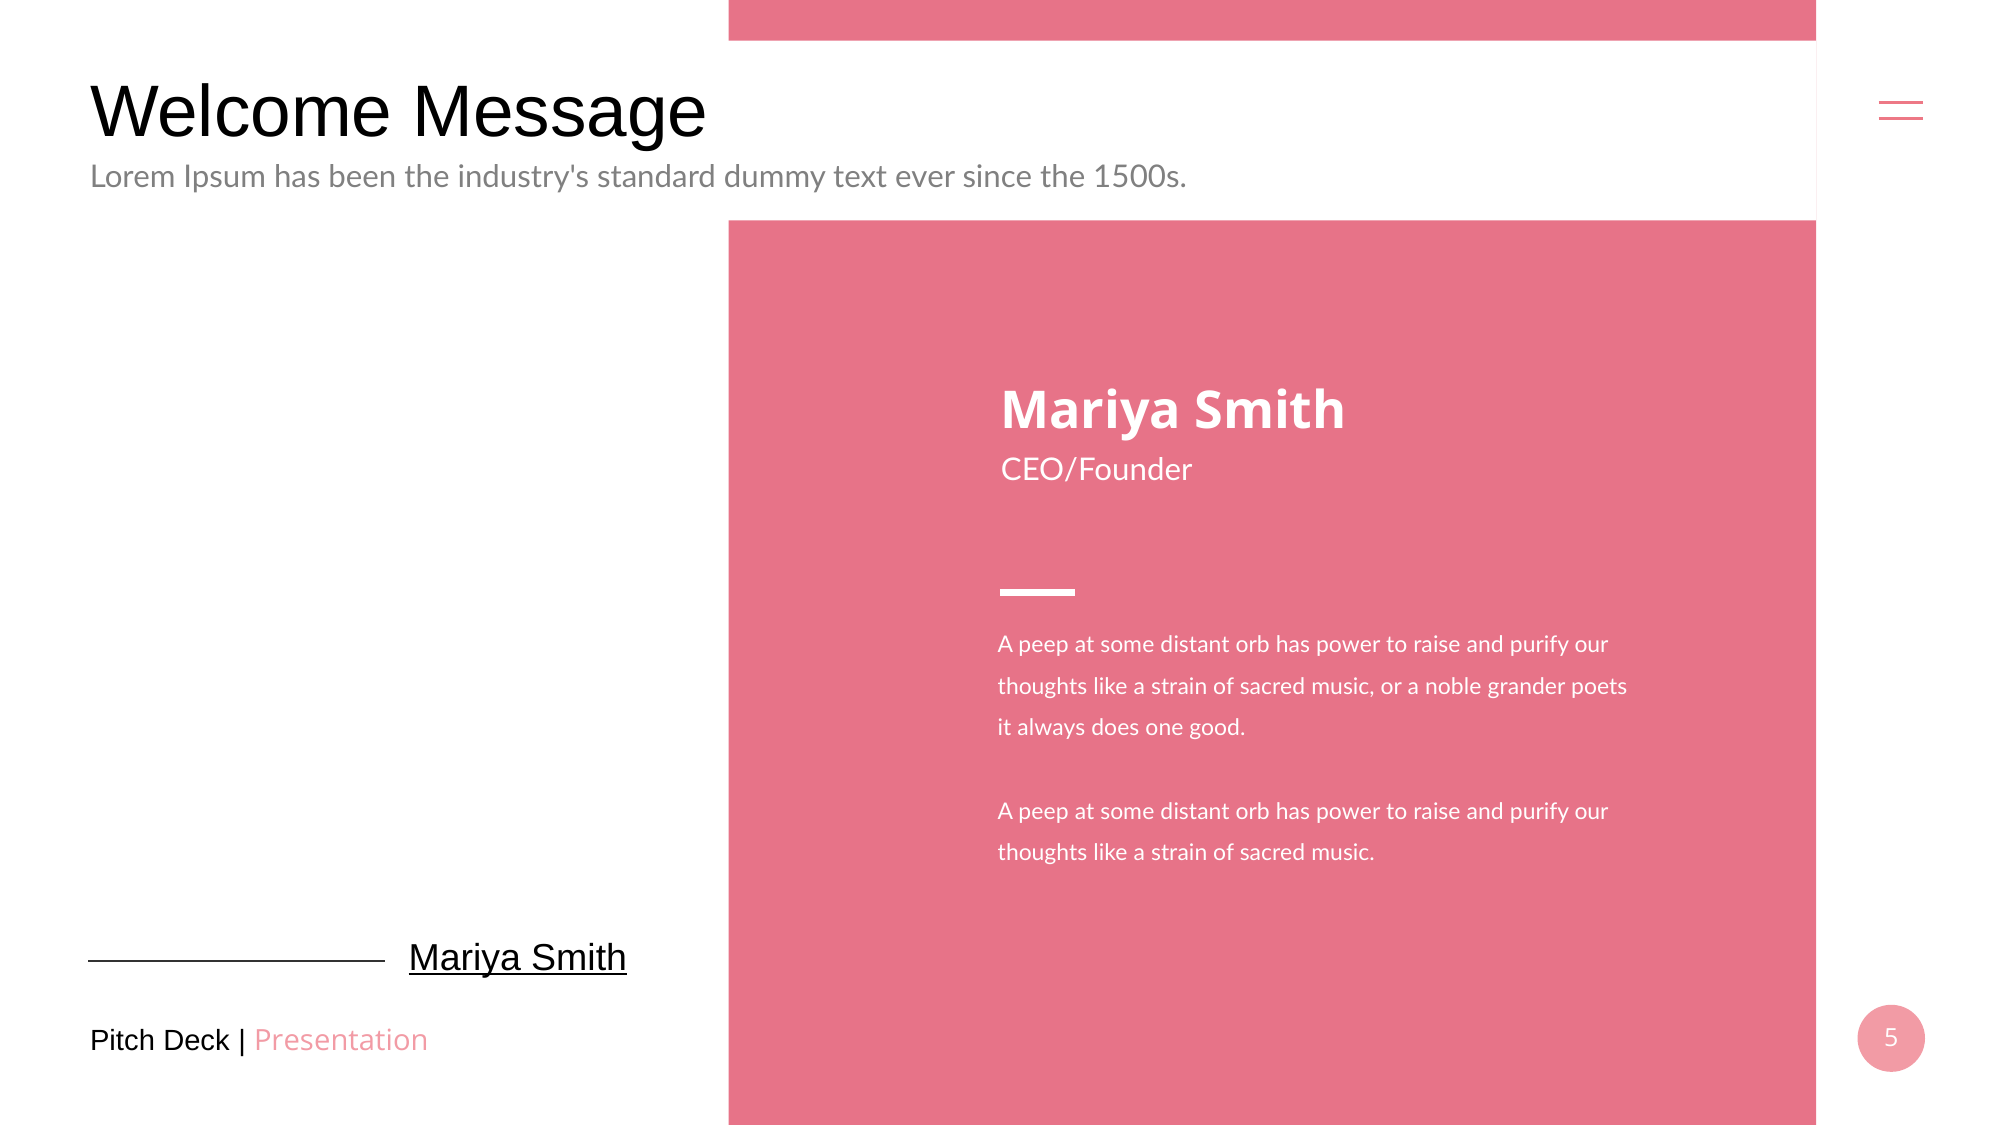

# Welcome Message
Lorem Ipsum has been the industry's standard dummy text ever since the 1500s.

Mariya Smith
CEO/Founder
A peep at some distant orb has power to raise and purify our thoughts like a strain of sacred music, or a noble grander poets
it always does one good.

A peep at some distant orb has power to raise and purify our thoughts like a strain of sacred music.
Mariya Smith
Pitch Deck | Presentation
5